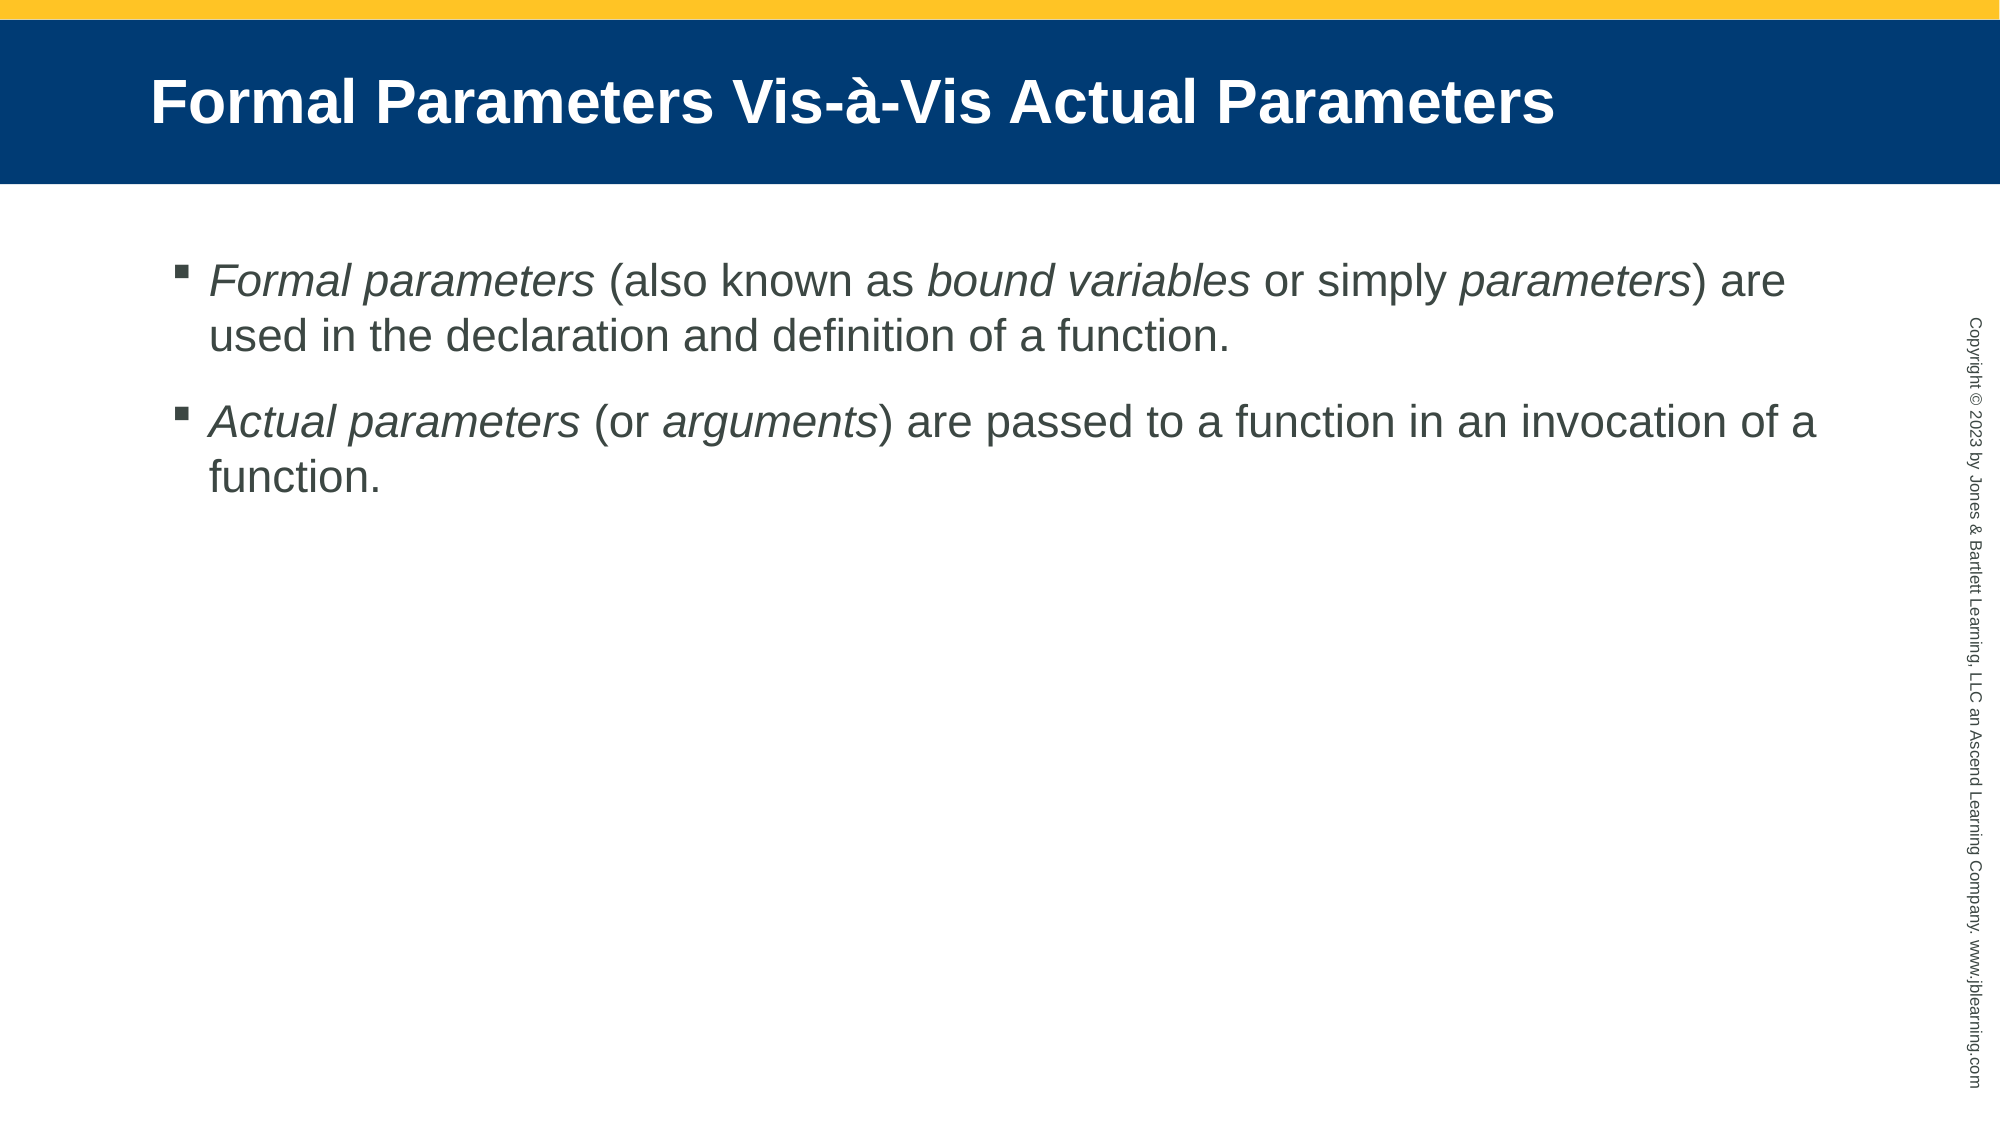

# Formal Parameters Vis-à-Vis Actual Parameters
Formal parameters (also known as bound variables or simply parameters) are used in the declaration and definition of a function.
Actual parameters (or arguments) are passed to a function in an invocation of a function.